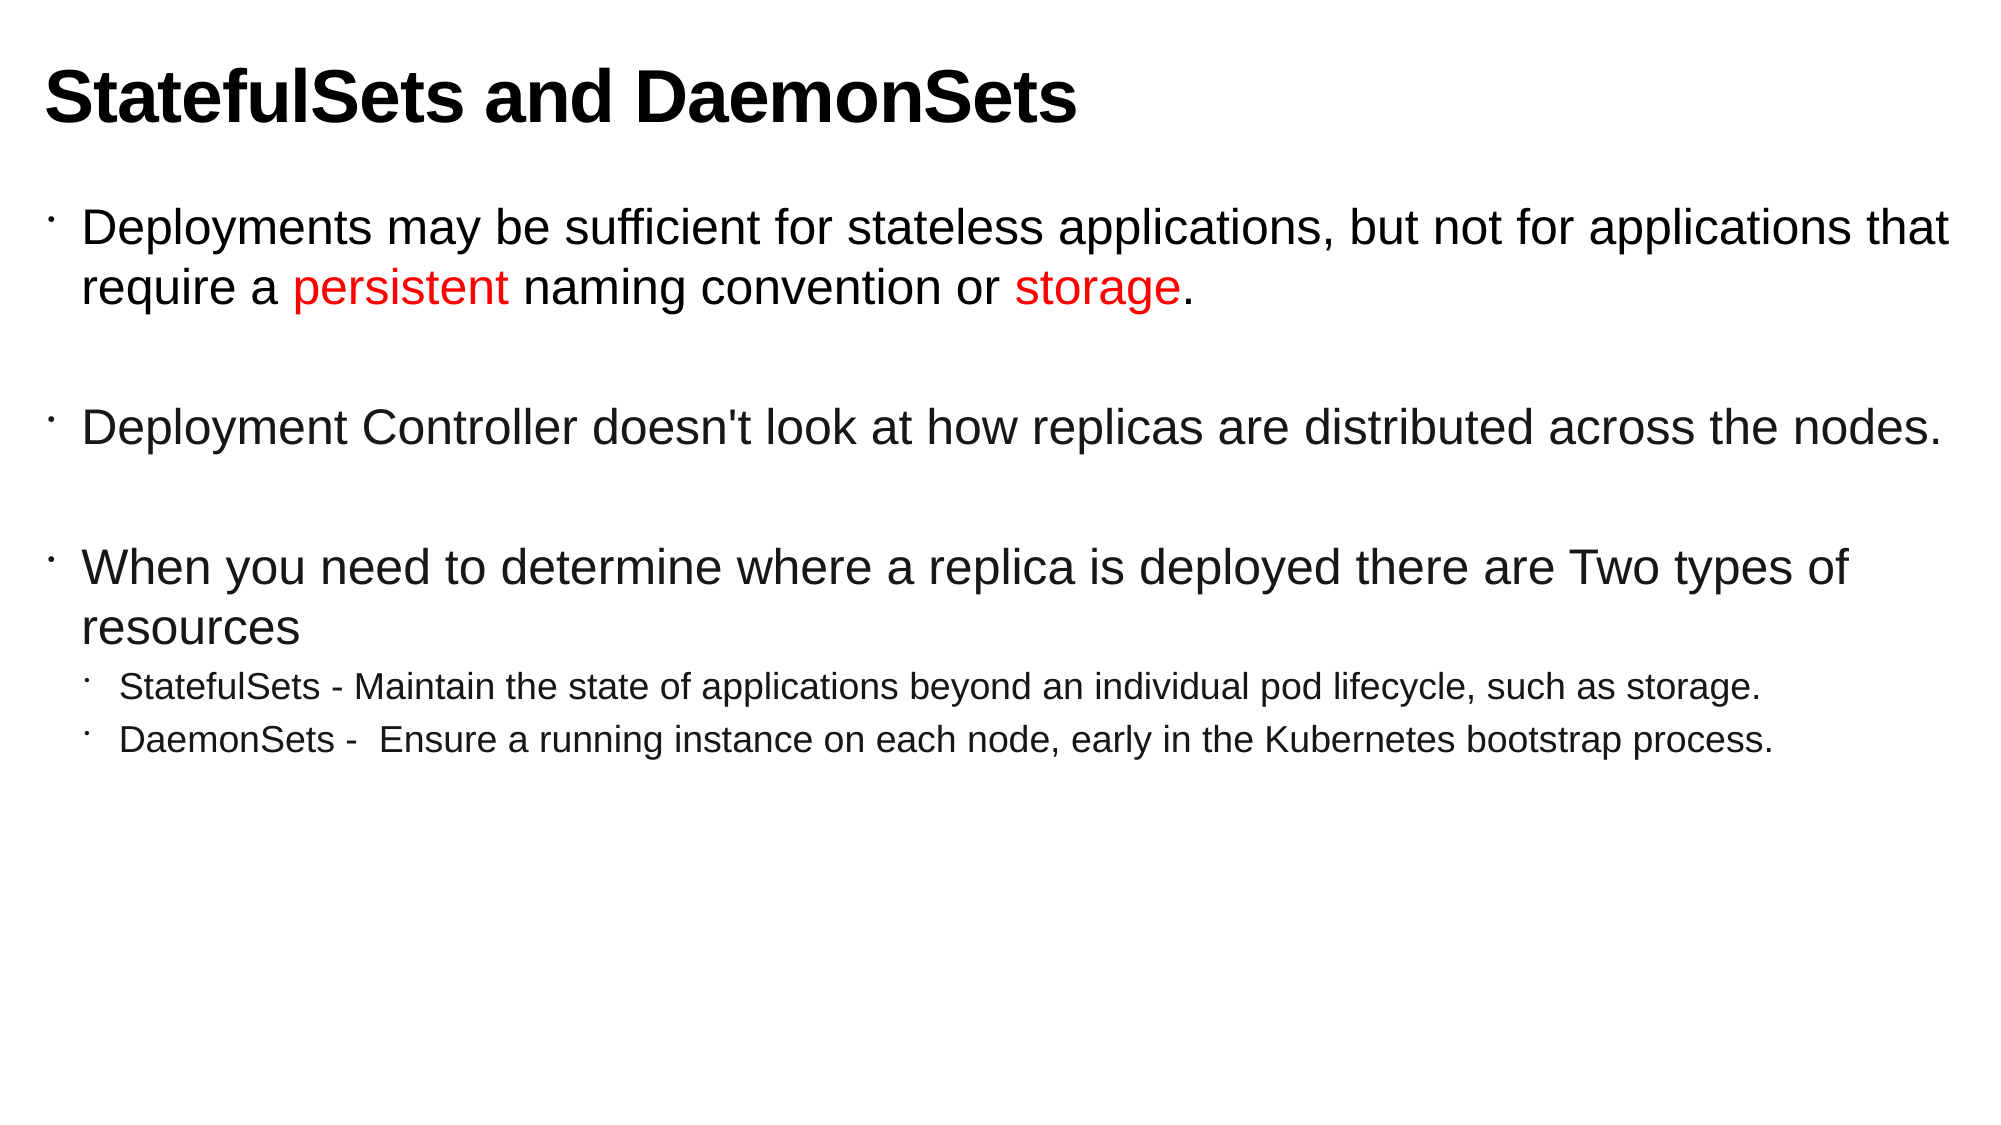

# StatefulSets and DaemonSets
Deployments may be sufficient for stateless applications, but not for applications that require a persistent naming convention or storage.

Deployment Controller doesn't look at how replicas are distributed across the nodes.

When you need to determine where a replica is deployed there are Two types of resources
StatefulSets - Maintain the state of applications beyond an individual pod lifecycle, such as storage.
DaemonSets -  Ensure a running instance on each node, early in the Kubernetes bootstrap process.